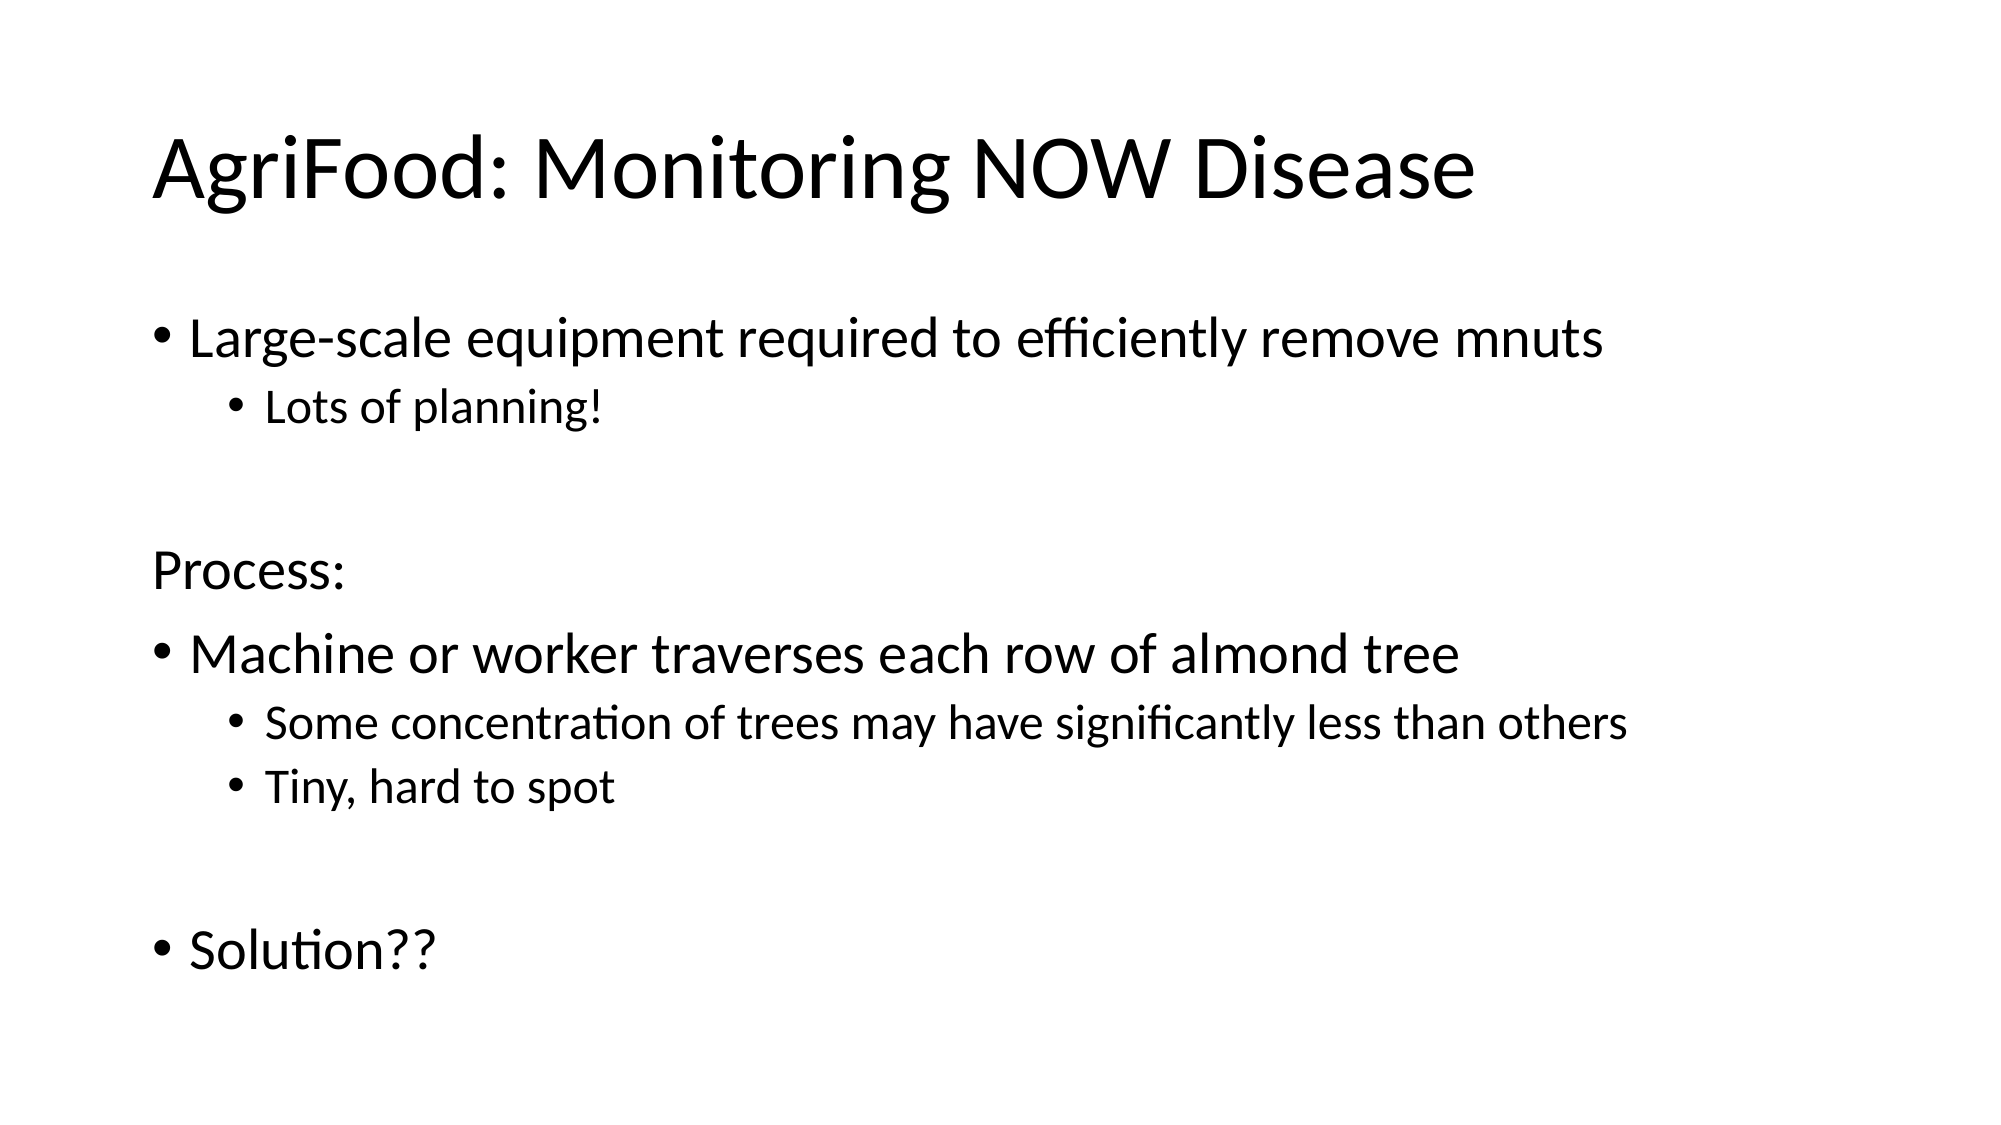

# AgriFood: Monitoring NOW Disease
Large-scale equipment required to efficiently remove mnuts
Lots of planning!

Process:
Machine or worker traverses each row of almond tree
Some concentration of trees may have significantly less than others
Tiny, hard to spot

Solution??